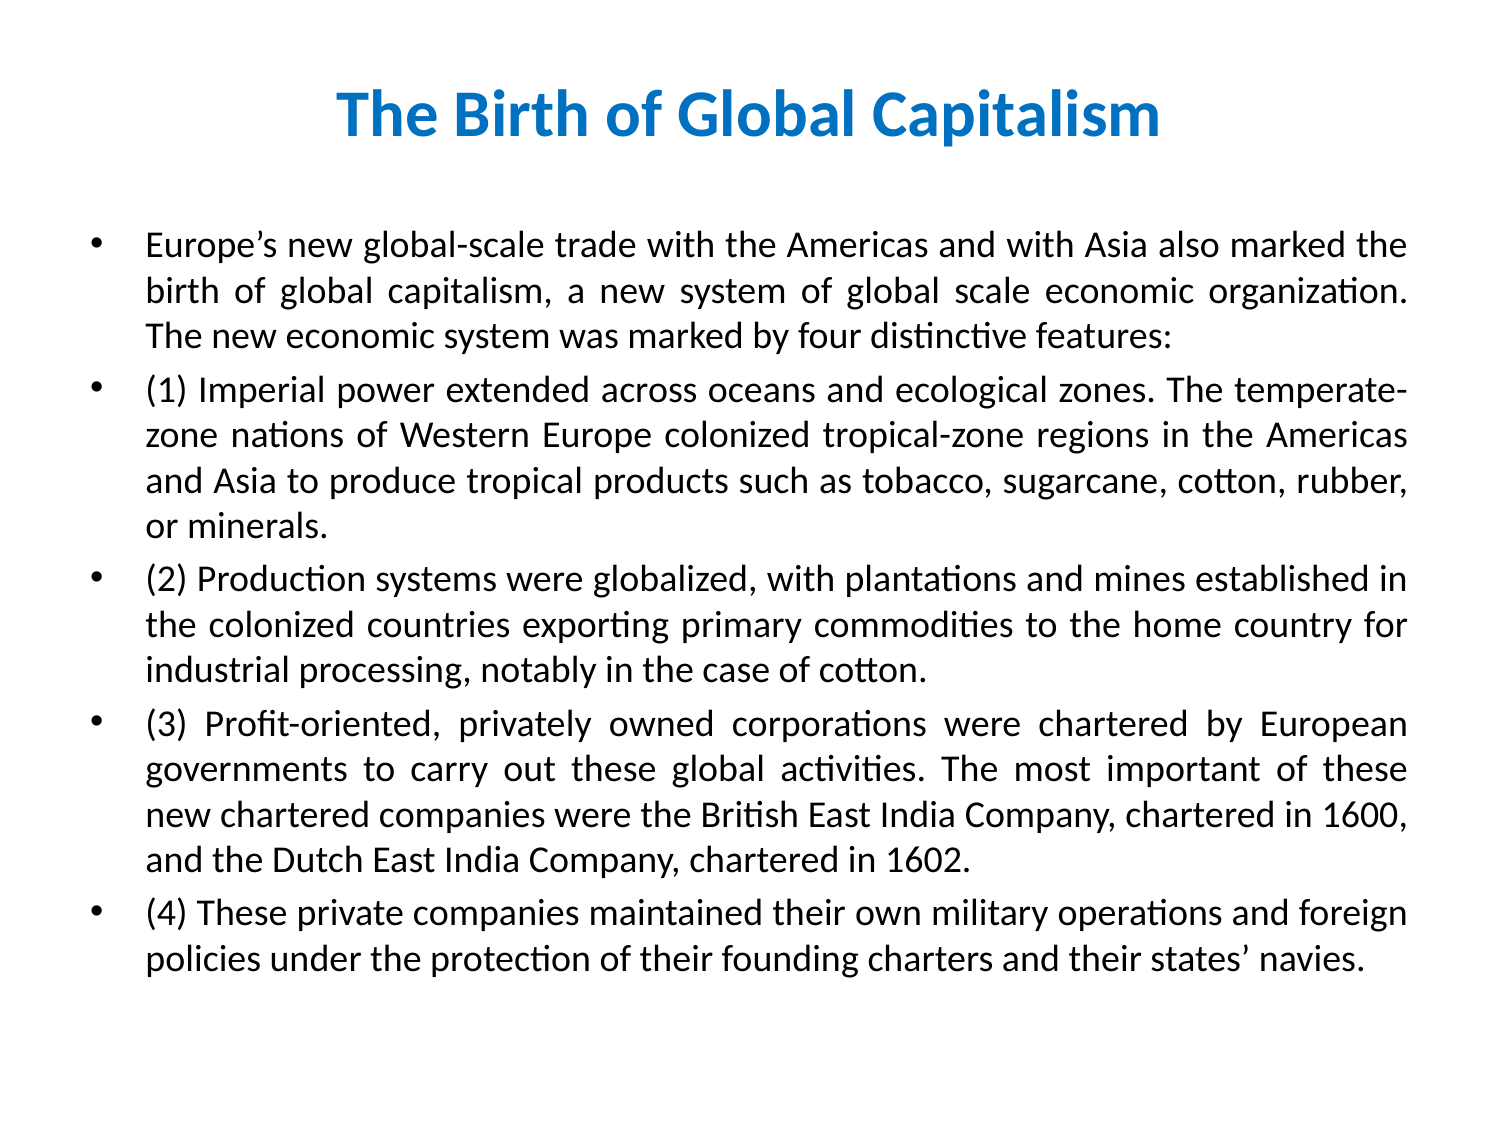

# The Birth of Global Capitalism
Europe’s new global-scale trade with the Americas and with Asia also marked the birth of global capitalism, a new system of global scale economic organization. The new economic system was marked by four distinctive features:
(1) Imperial power extended across oceans and ecological zones. The temperate-zone nations of Western Europe colonized tropical-zone regions in the Americas and Asia to produce tropical products such as tobacco, sugarcane, cotton, rubber, or minerals.
(2) Production systems were globalized, with plantations and mines established in the colonized countries exporting primary commodities to the home country for industrial processing, notably in the case of cotton.
(3) Profit-oriented, privately owned corporations were chartered by European governments to carry out these global activities. The most important of these new chartered companies were the British East India Company, chartered in 1600, and the Dutch East India Company, chartered in 1602.
(4) These private companies maintained their own military operations and foreign policies under the protection of their founding charters and their states’ navies.